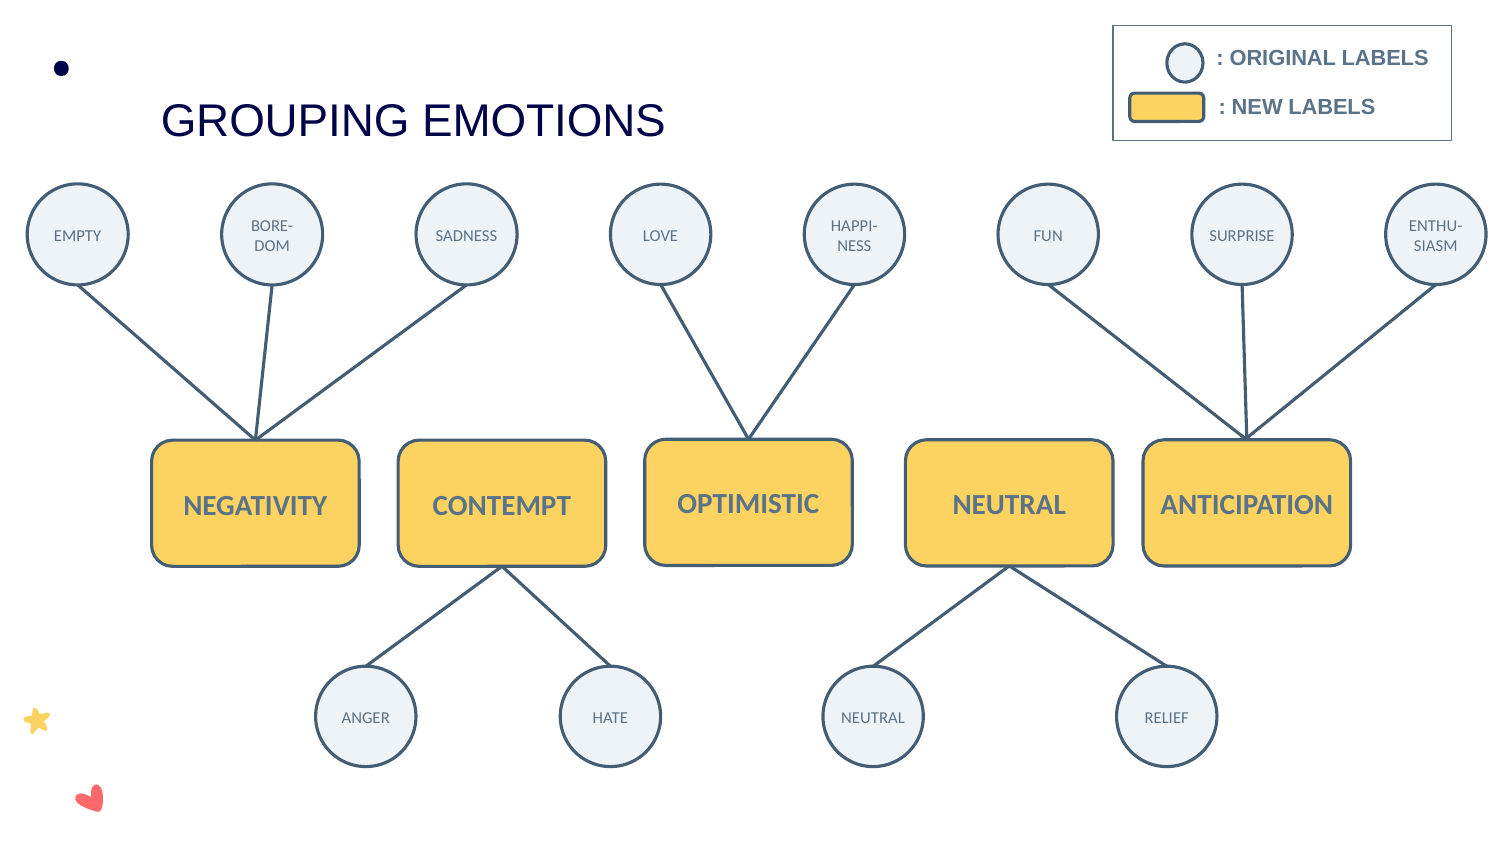

: ORIGINAL LABELS

# GROUPING EMOTIONS
: NEW LABELS

EMPTY
BORE-DOM
SADNESS
LOVE
HAPPI-NESS
FUN
SURPRISE
ENTHU-SIASM
OPTIMISTIC
NEUTRAL
ANTICIPATION
NEGATIVITY
CONTEMPT
ANGER
HATE
NEUTRAL
RELIEF